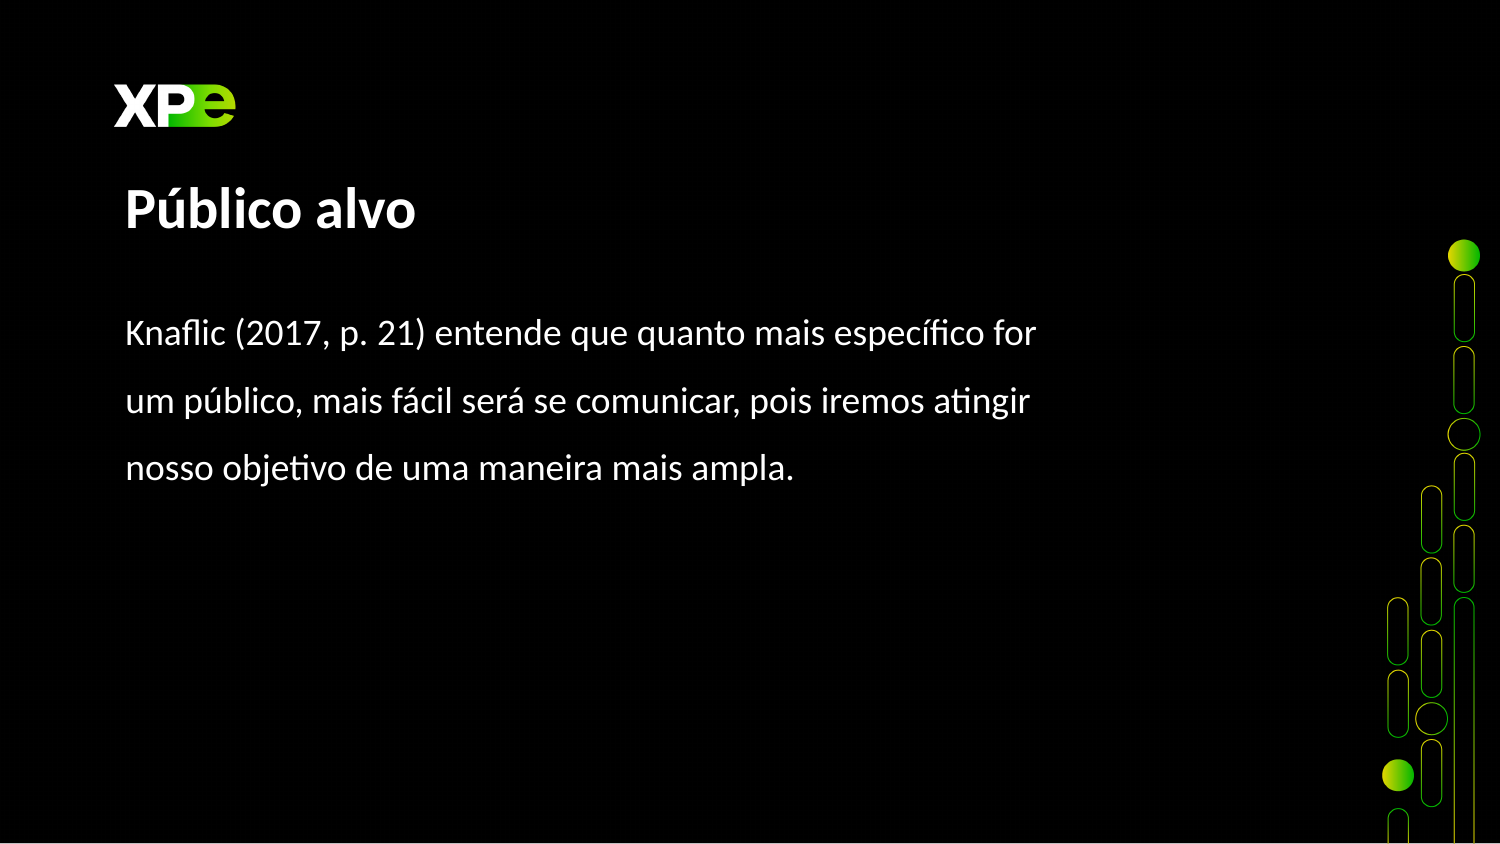

Público alvo
Knaflic (2017, p. 21) entende que quanto mais específico for um público, mais fácil será se comunicar, pois iremos atingir nosso objetivo de uma maneira mais ampla.